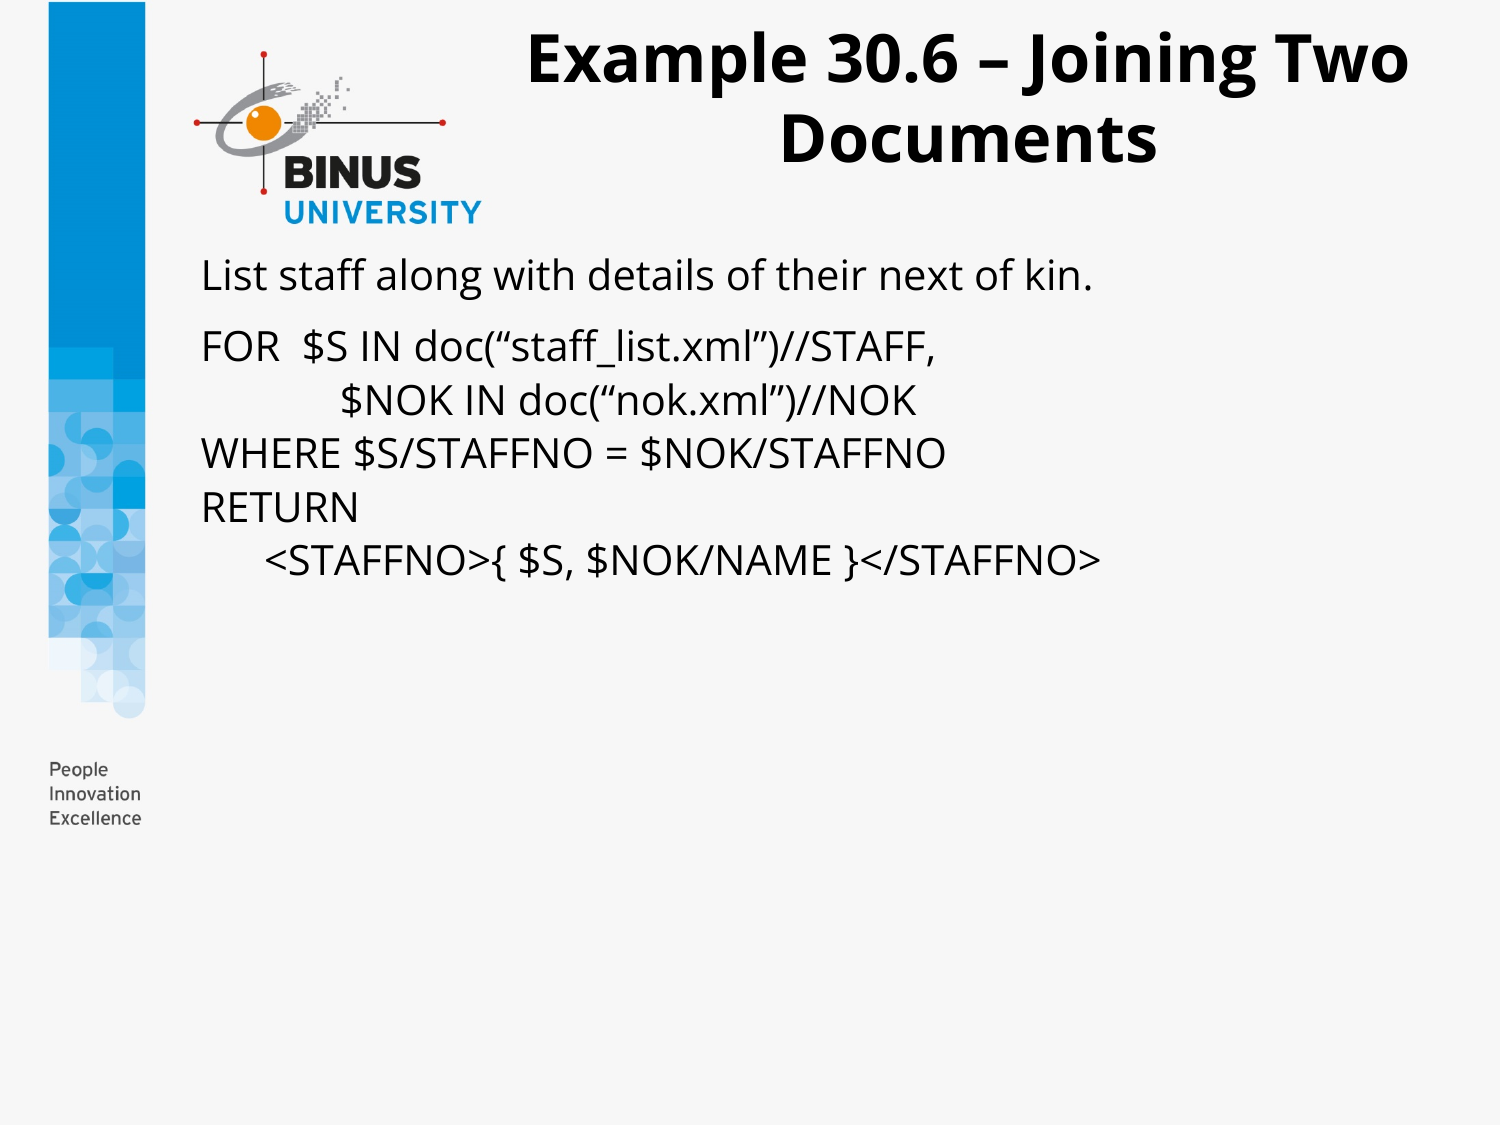

# Example 30.6 – Joining Two Documents
 List staff along with details of their next of kin.

 FOR  $S IN doc(“staff_list.xml”)//STAFF,
	$NOK IN doc(“nok.xml”)//NOK
 WHERE $S/STAFFNO = $NOK/STAFFNO
 RETURN
    <STAFFNO>{ $S, $NOK/NAME }</STAFFNO>